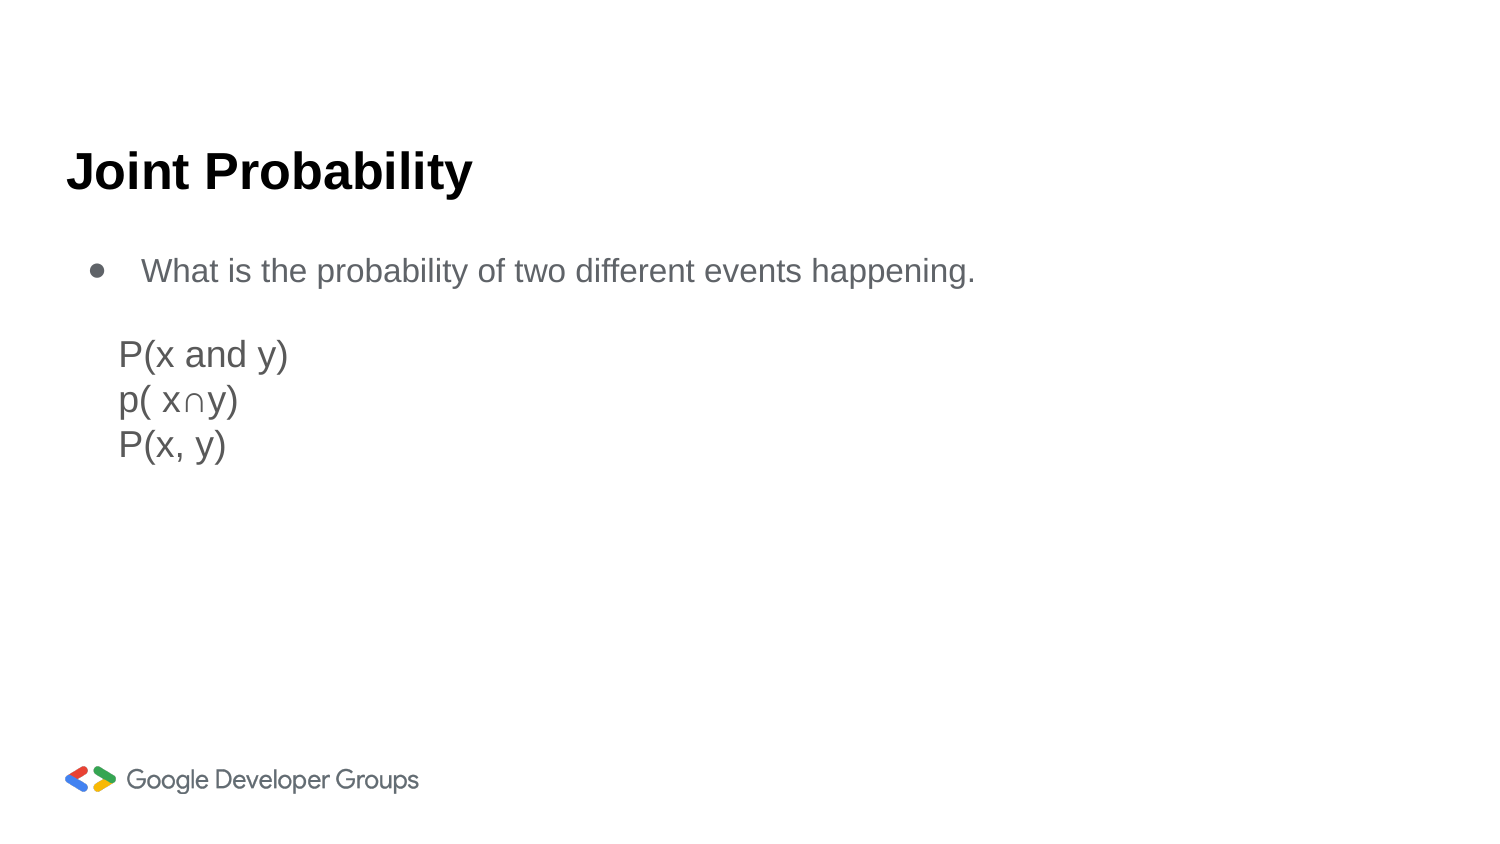

# Joint Probability
What is the probability of two different events happening.
P(x and y)
p( x∩y)
P(x, y)